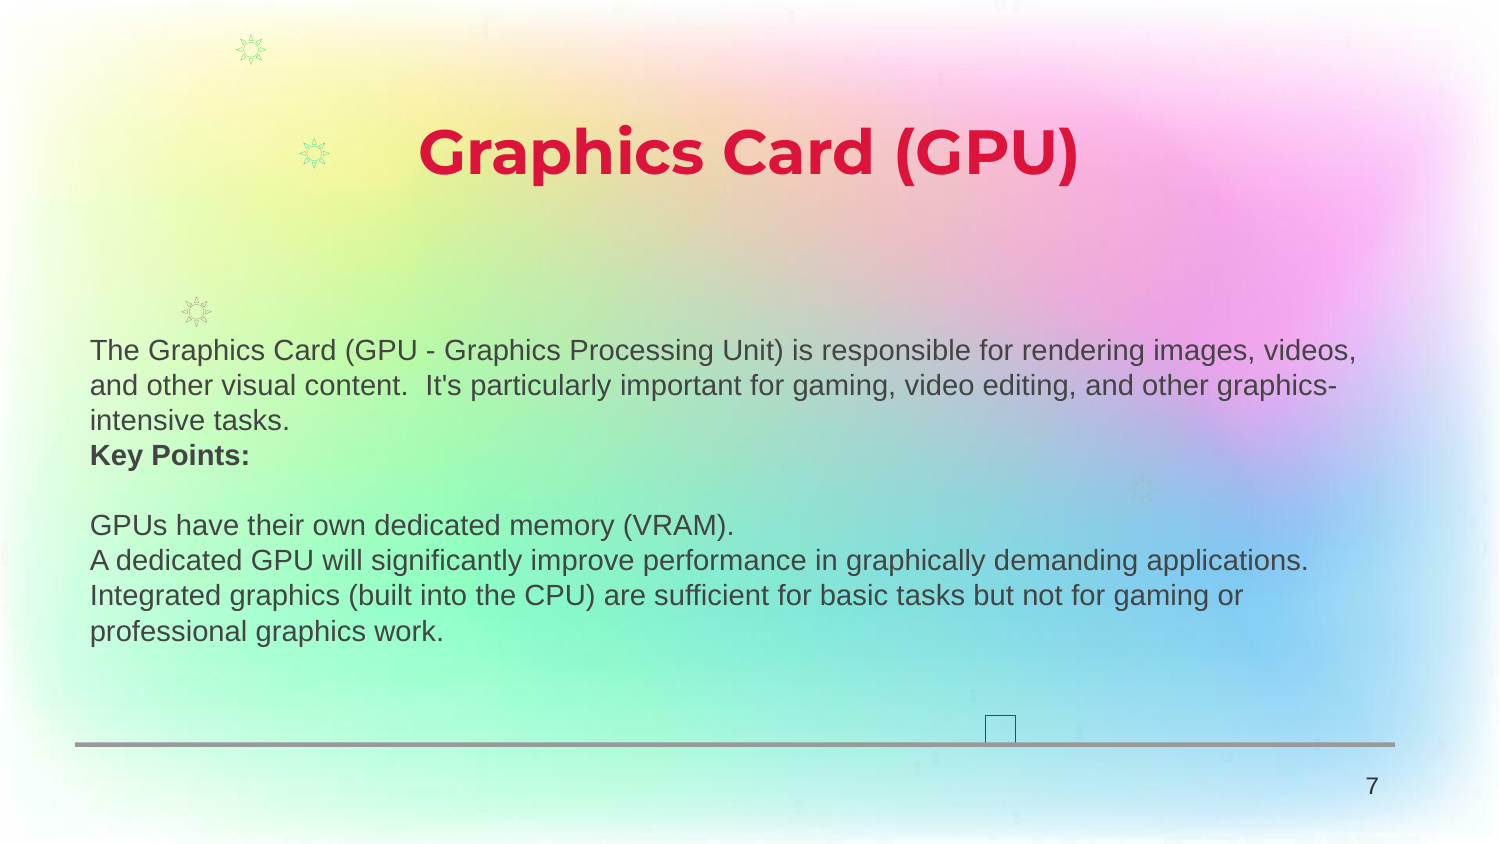

Graphics Card (GPU)

The Graphics Card (GPU - Graphics Processing Unit) is responsible for rendering images, videos, and other visual content.  It's particularly important for gaming, video editing, and other graphics-intensive tasks.
Key Points:

GPUs have their own dedicated memory (VRAM).
A dedicated GPU will significantly improve performance in graphically demanding applications.
Integrated graphics (built into the CPU) are sufficient for basic tasks but not for gaming or professional graphics work.

7